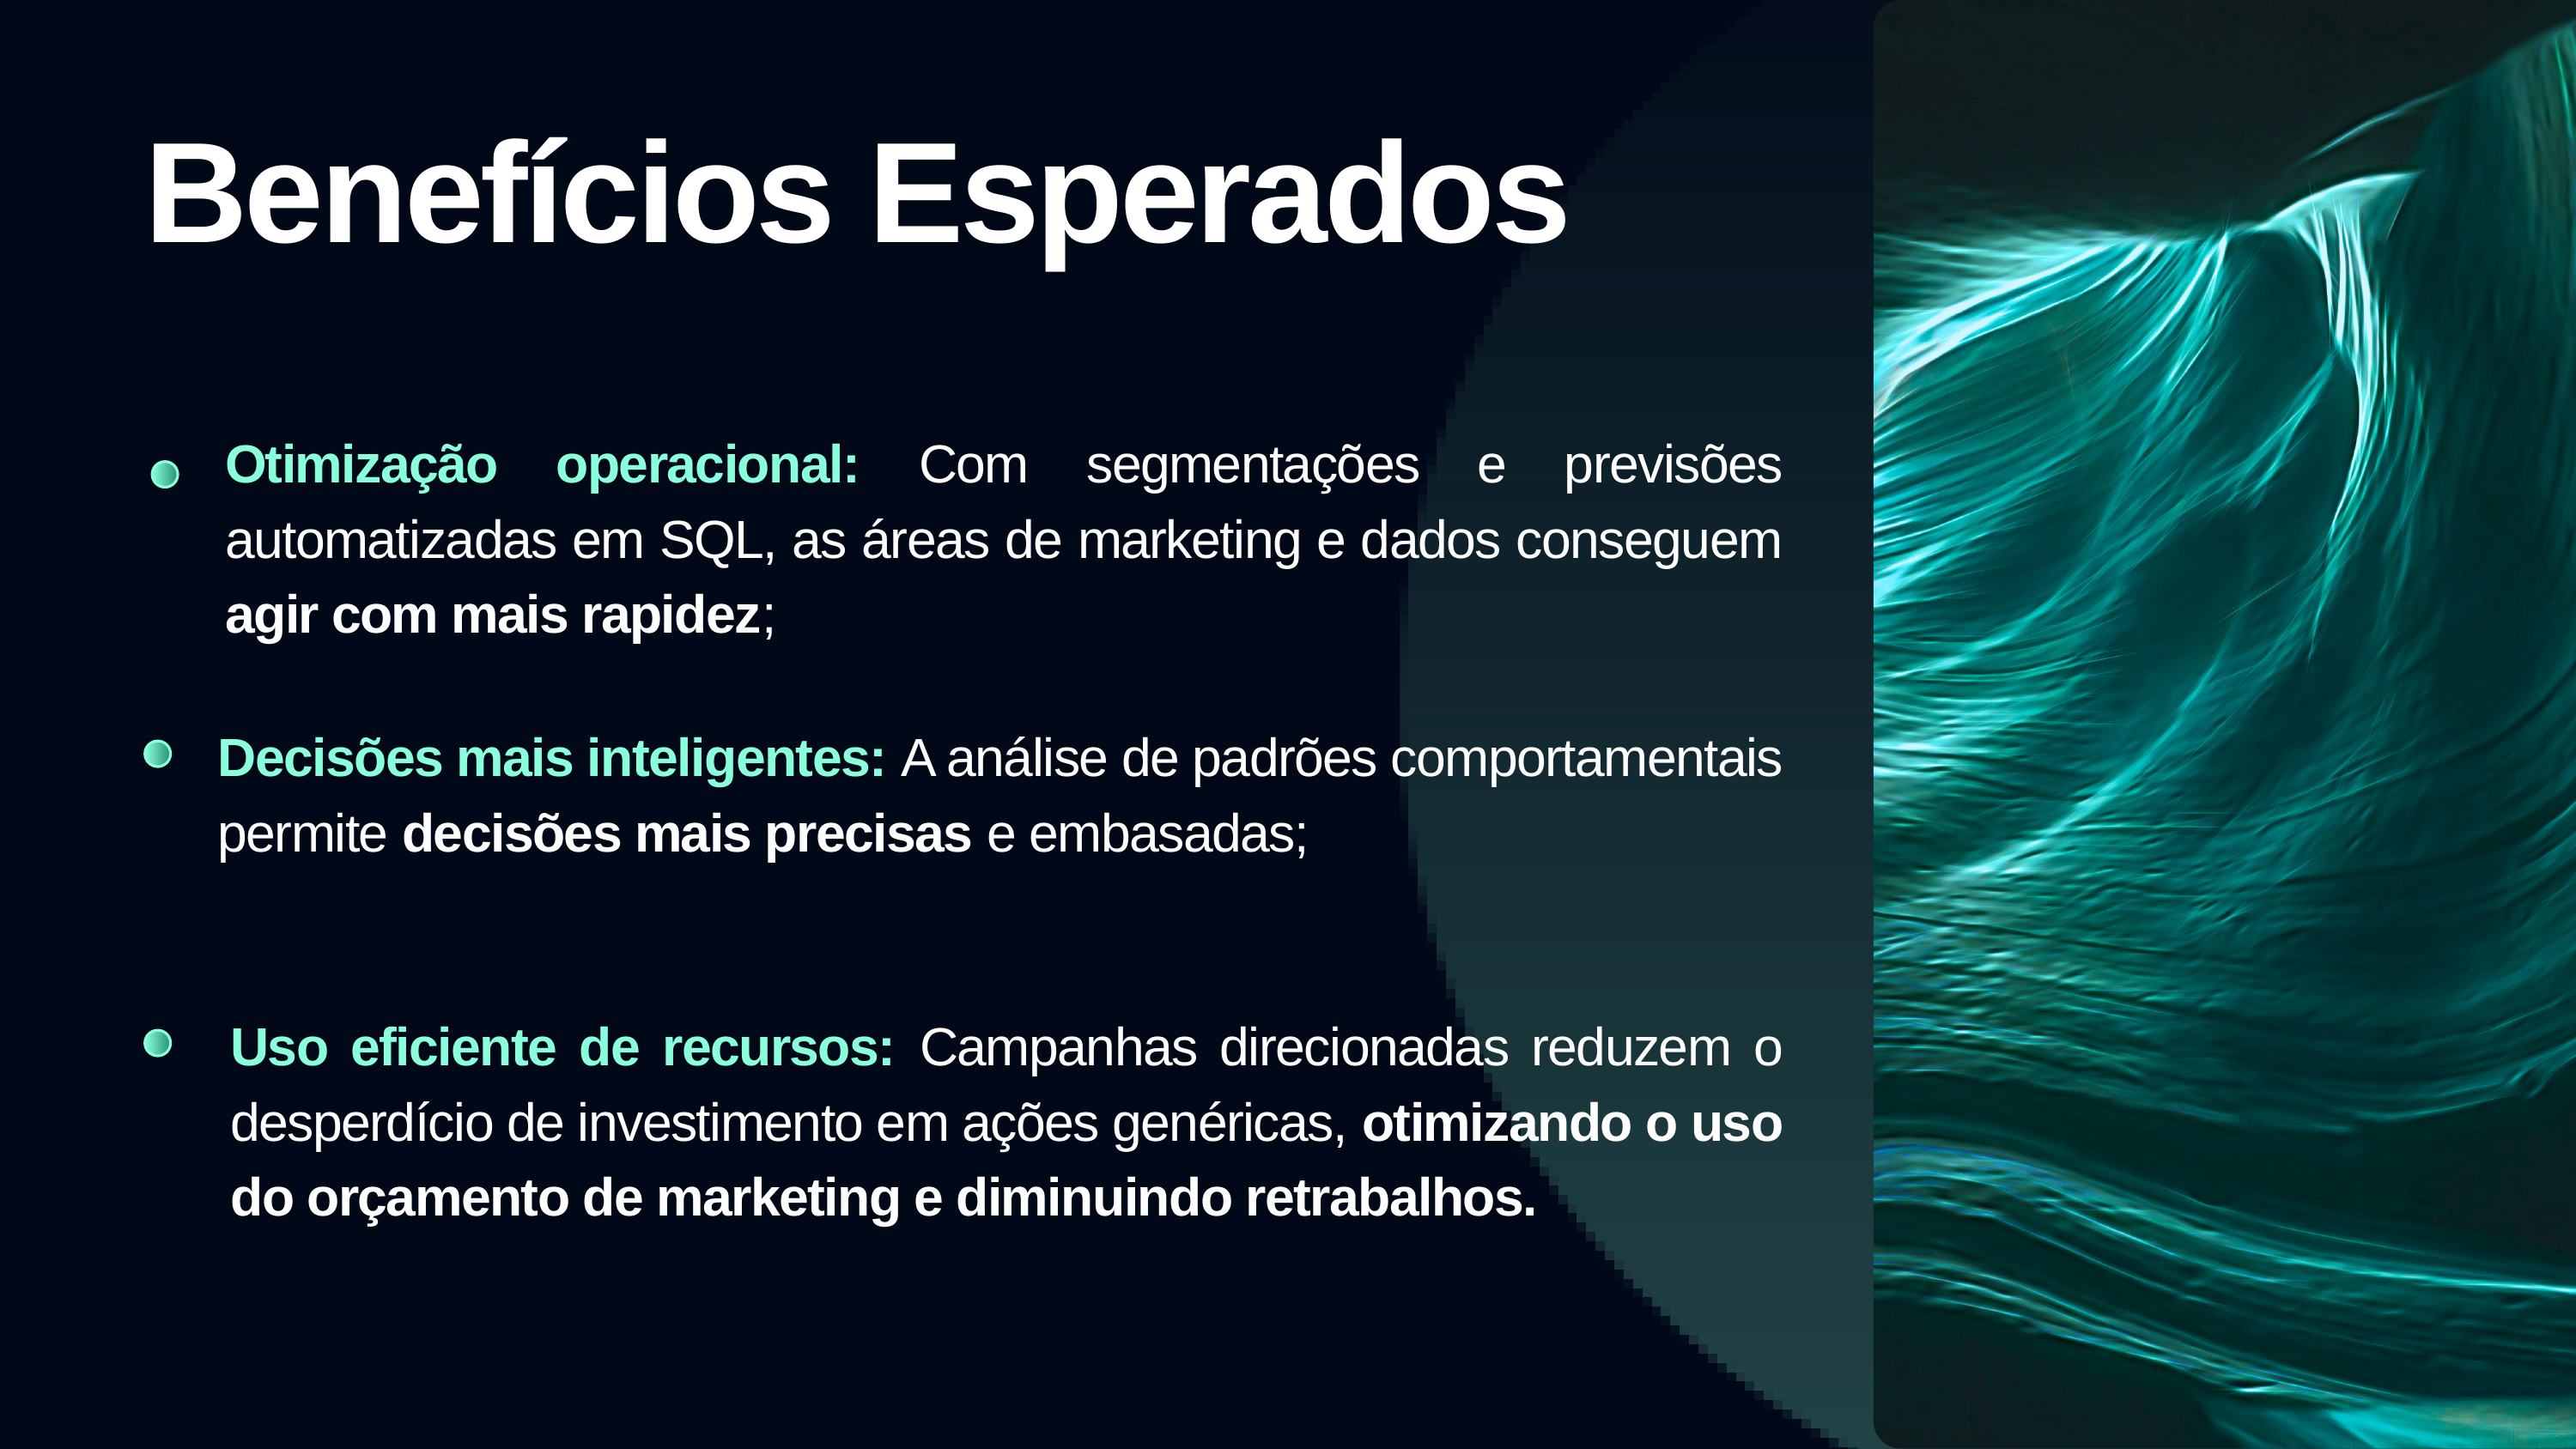

Benefícios Esperados
Otimização operacional: Com segmentações e previsões automatizadas em SQL, as áreas de marketing e dados conseguem agir com mais rapidez;

Decisões mais inteligentes: A análise de padrões comportamentais permite decisões mais precisas e embasadas;

Uso eficiente de recursos: Campanhas direcionadas reduzem o desperdício de investimento em ações genéricas, otimizando o uso do orçamento de marketing e diminuindo retrabalhos.